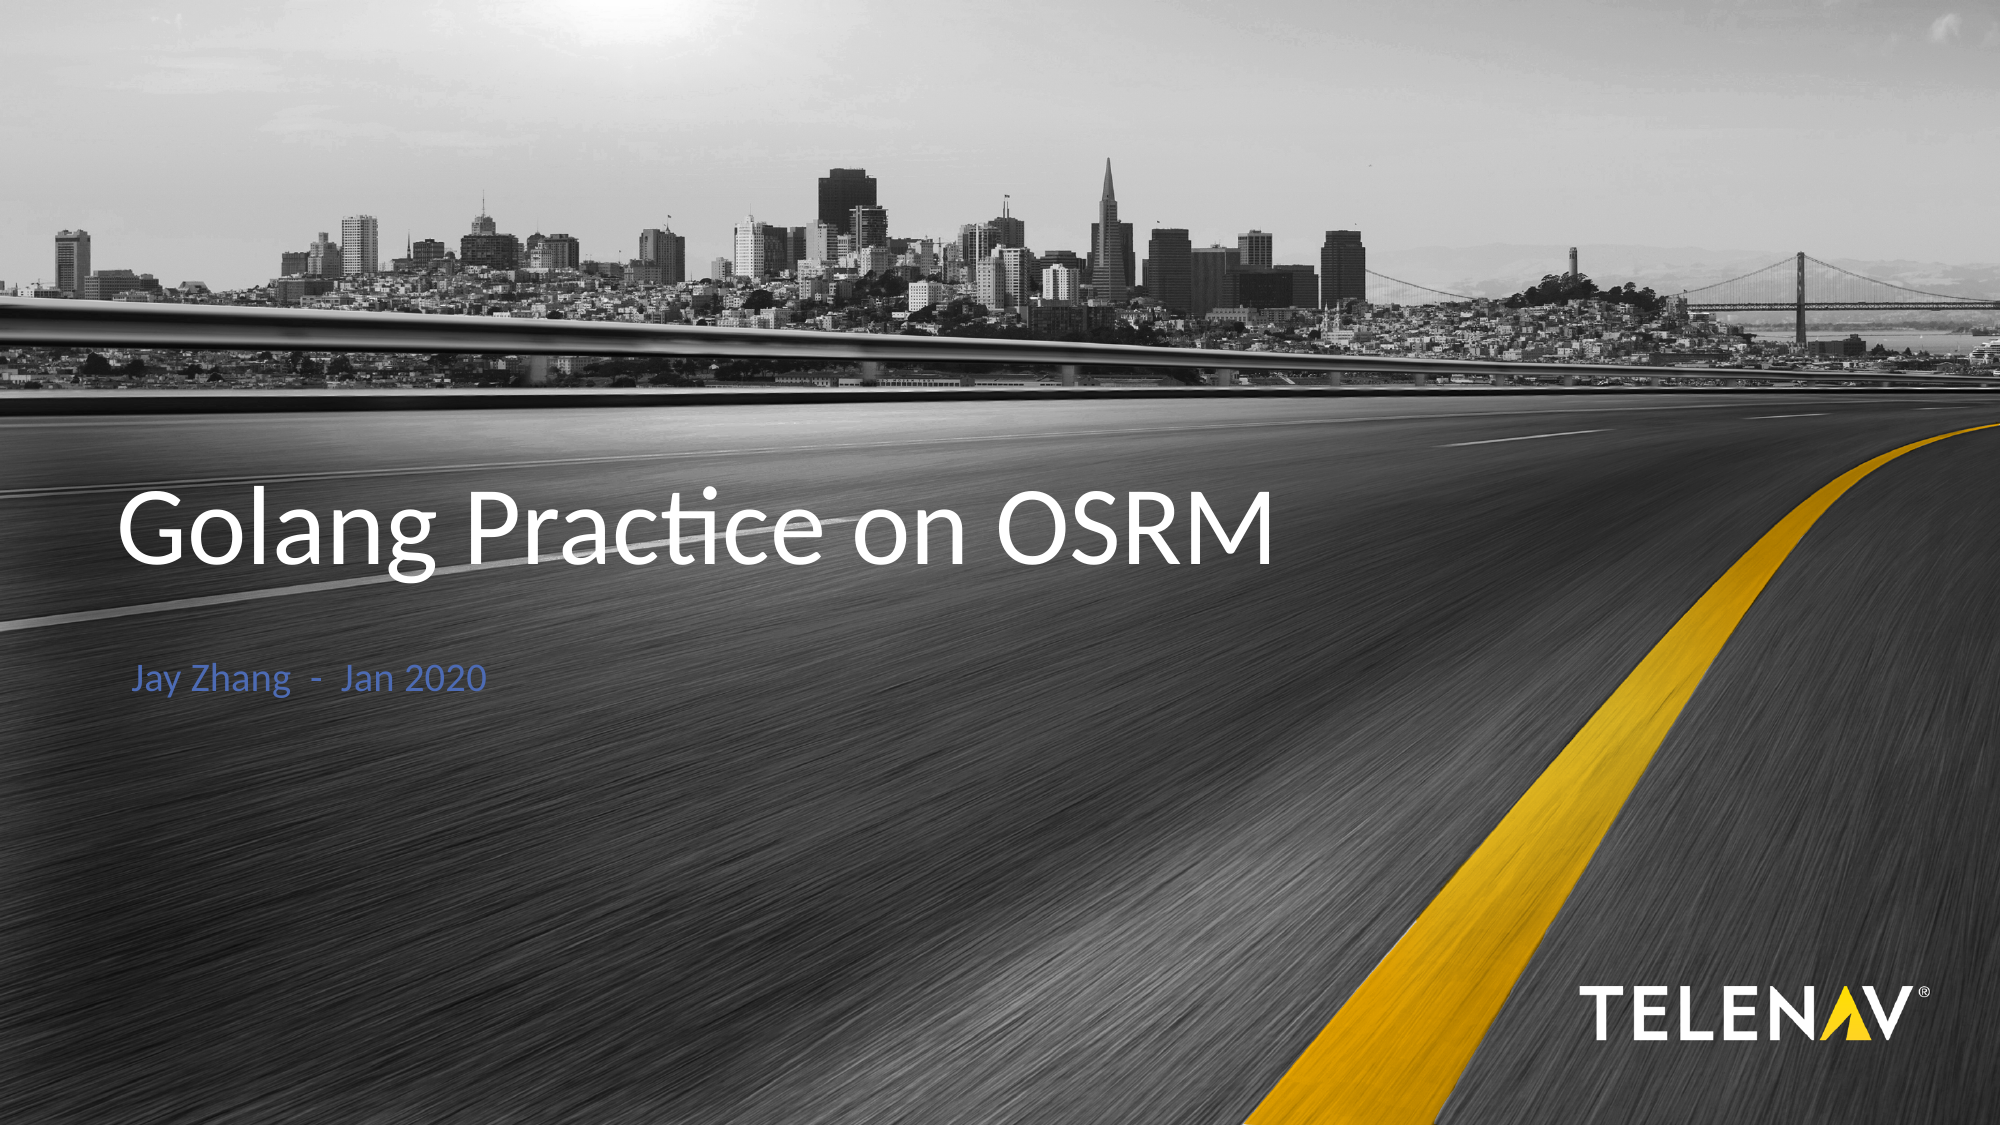

# Golang Practice on OSRM
Jay Zhang  -  Jan 2020